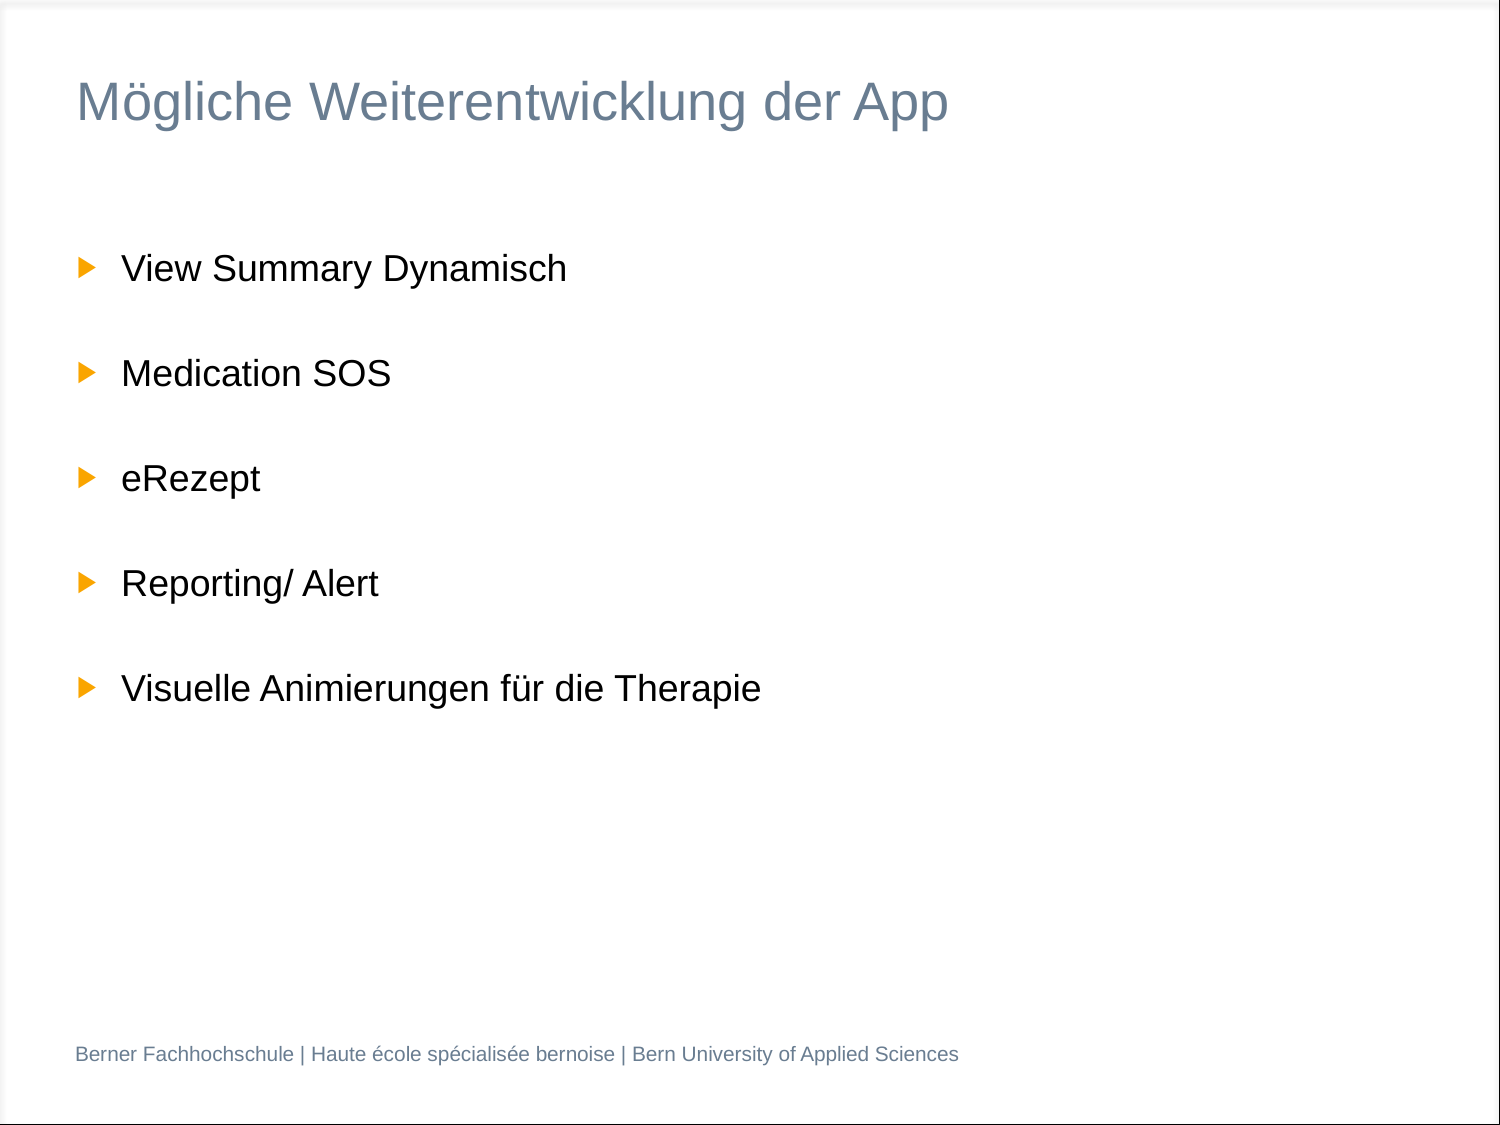

# Mögliche Weiterentwicklung der App
View Summary Dynamisch

Medication SOS

eRezept

Reporting/ Alert

Visuelle Animierungen für die Therapie